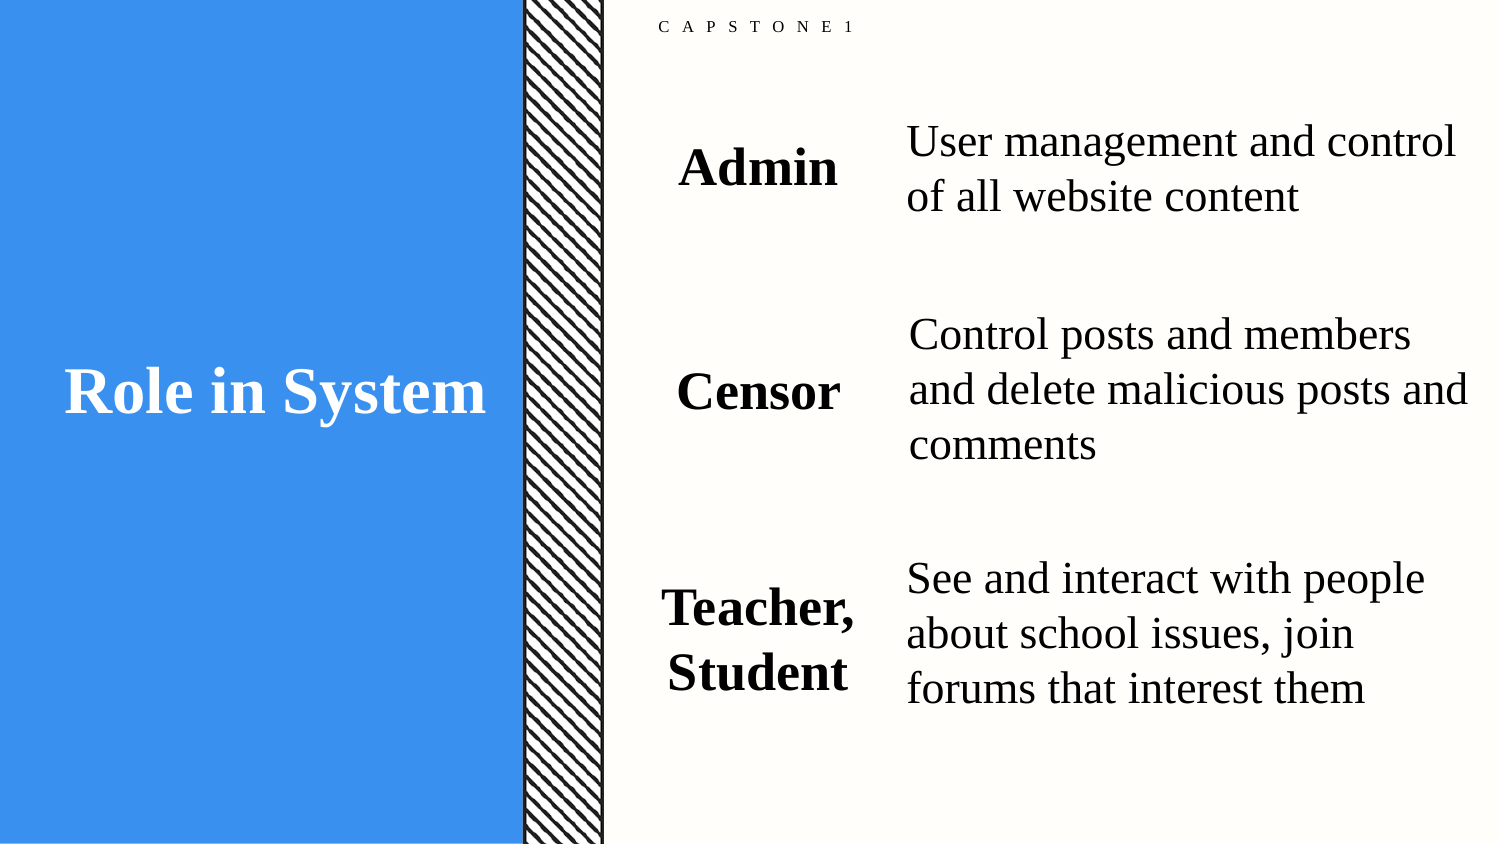

CAPSTONE1

User management and control of all website content
Admin
Control posts and members and delete malicious posts and comments
Role in System
Censor
See and interact with people about school issues, join forums that interest them
Teacher, Student